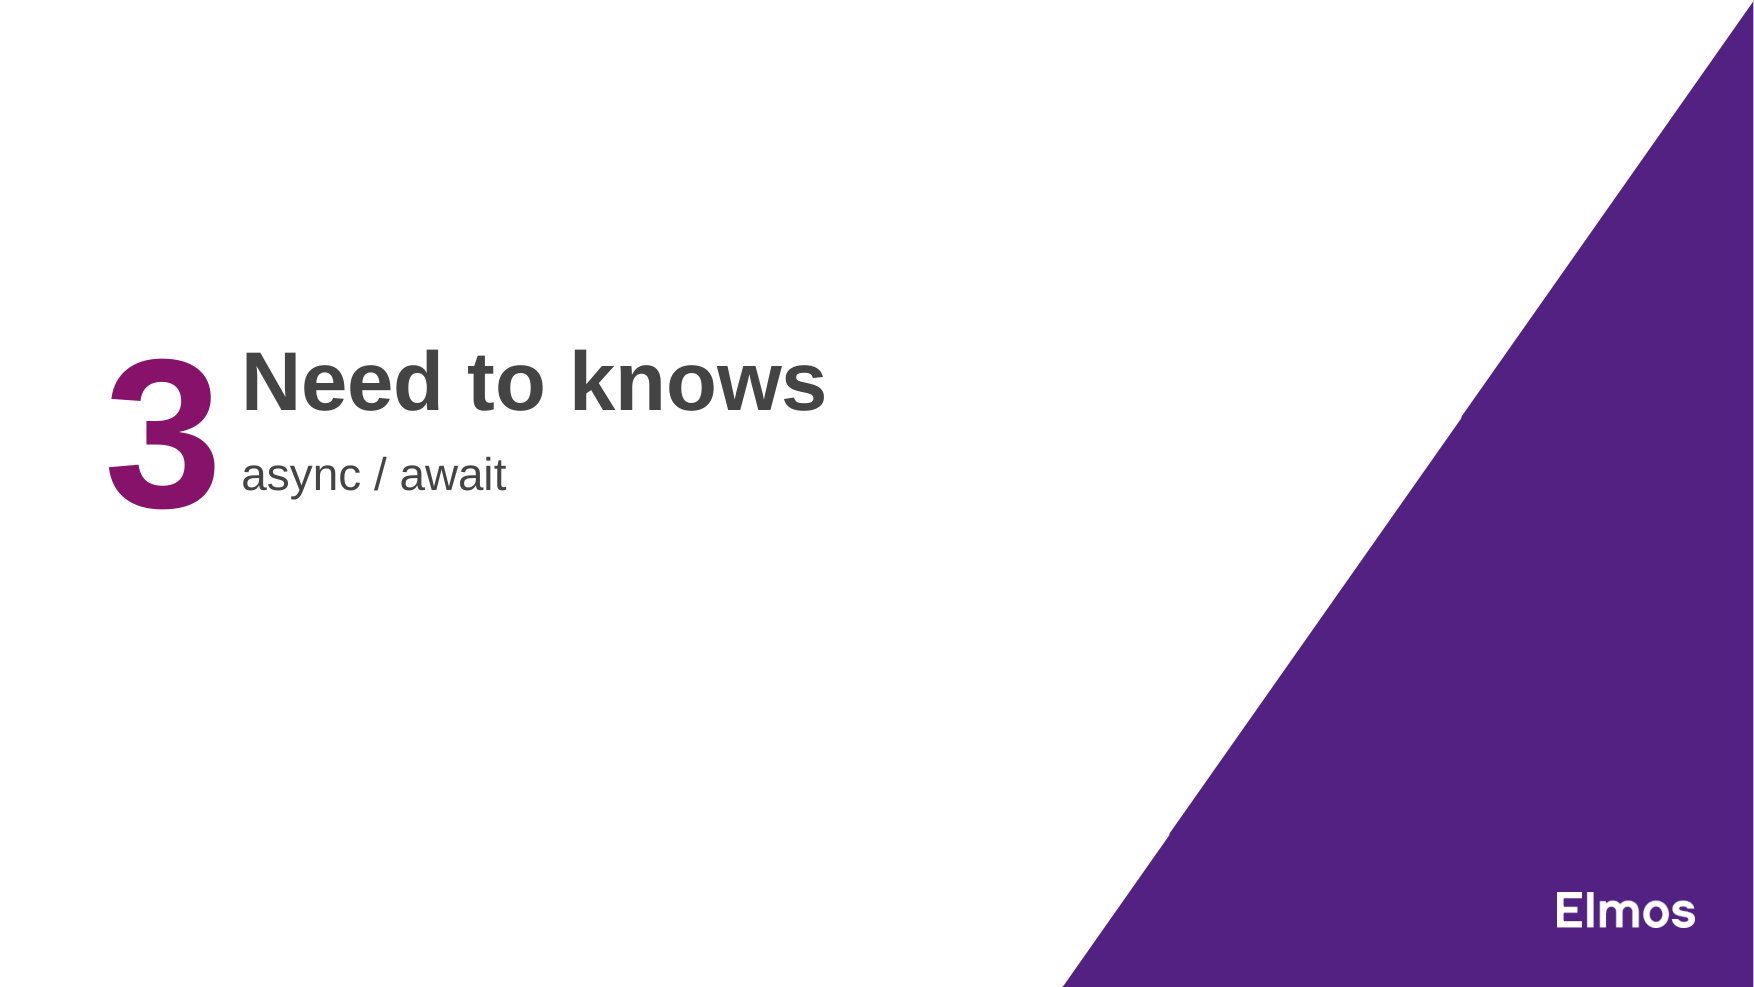

# Need to knows
3
async / await